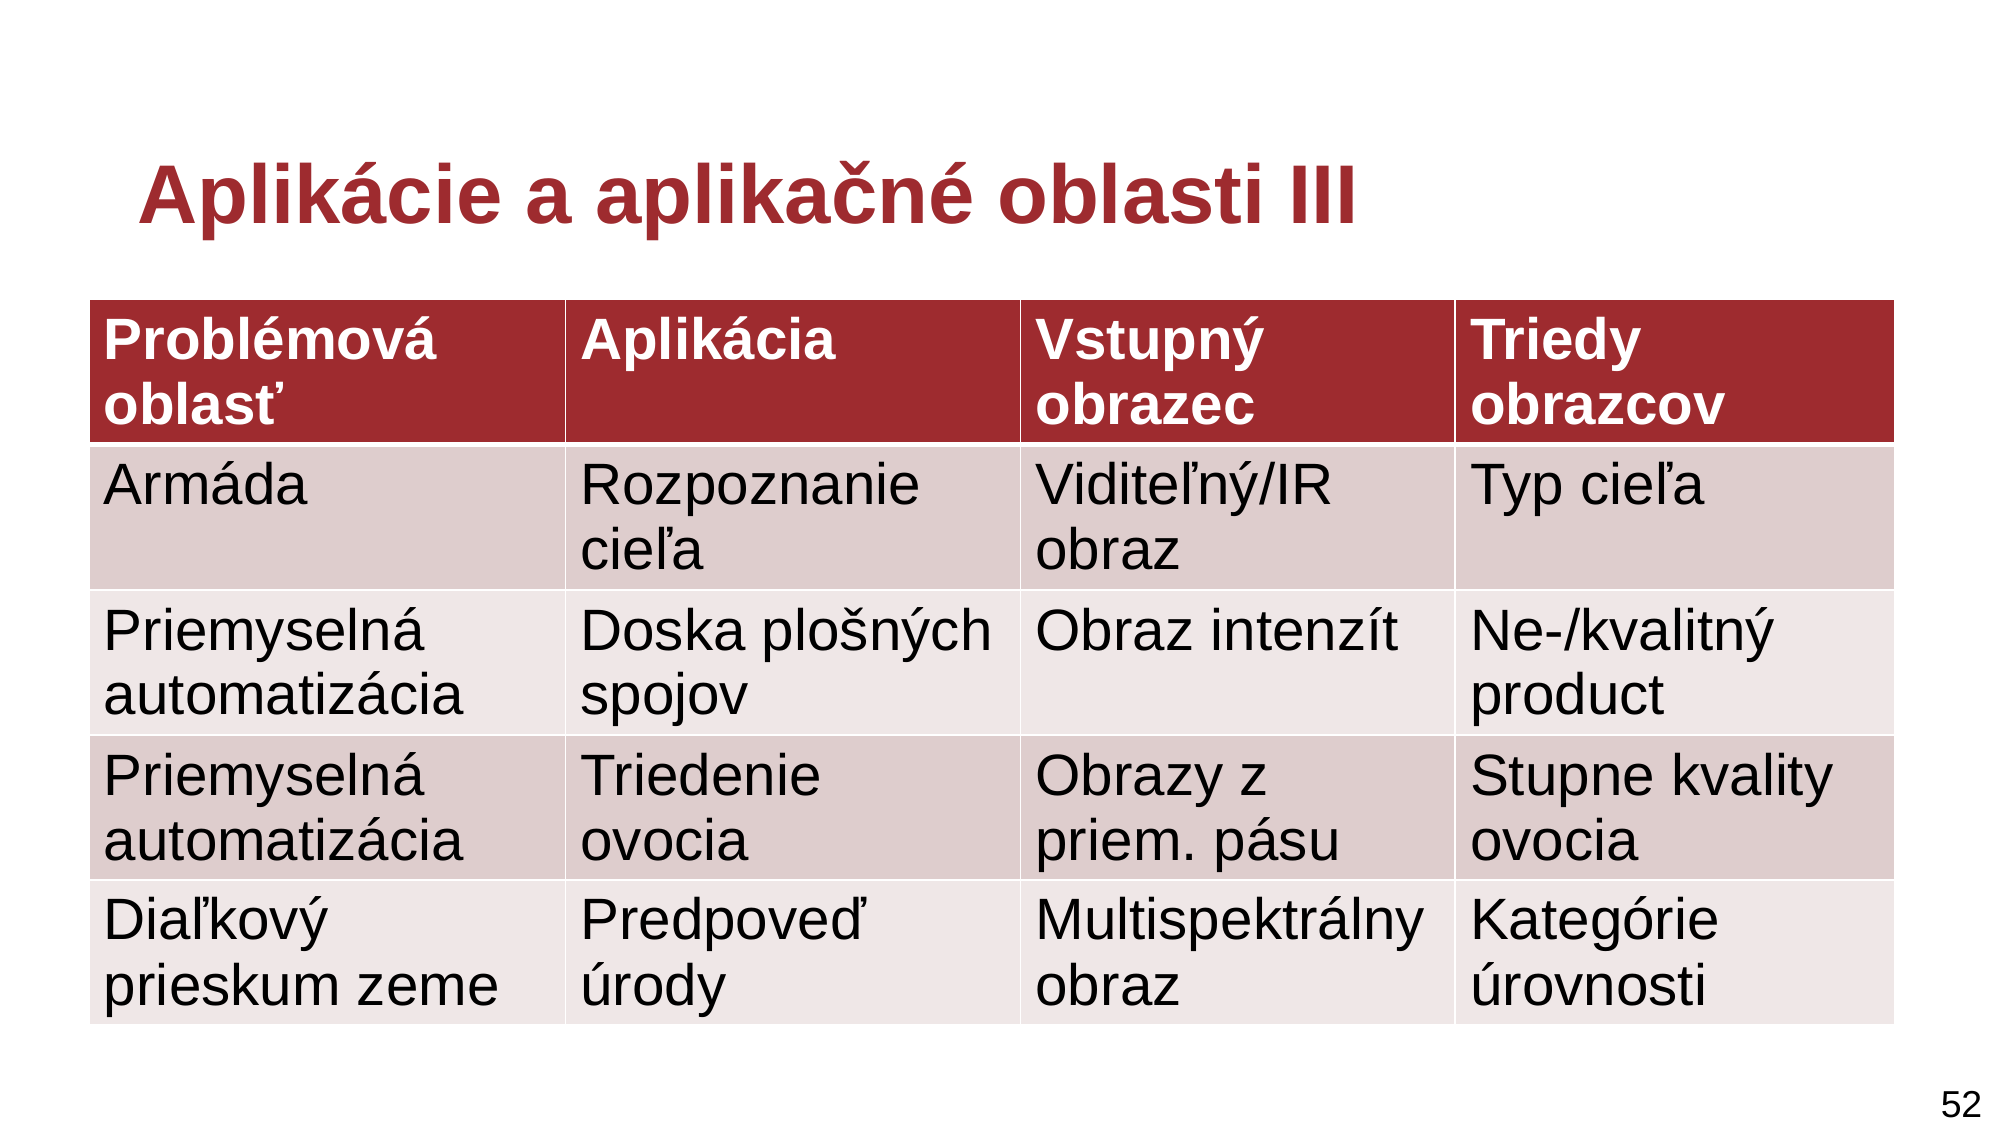

# Aplikácie a aplikačné oblasti III
| Problémová oblasť | Aplikácia | Vstupný obrazec | Triedy obrazcov |
| --- | --- | --- | --- |
| Armáda | Rozpoznanie cieľa | Viditeľný/IR obraz | Typ cieľa |
| Priemyselná automatizácia | Doska plošných spojov | Obraz intenzít | Ne-/kvalitný product |
| Priemyselná automatizácia | Triedenie ovocia | Obrazy z priem. pásu | Stupne kvality ovocia |
| Diaľkový prieskum zeme | Predpoveď úrody | Multispektrálny obraz | Kategórie úrovnosti |